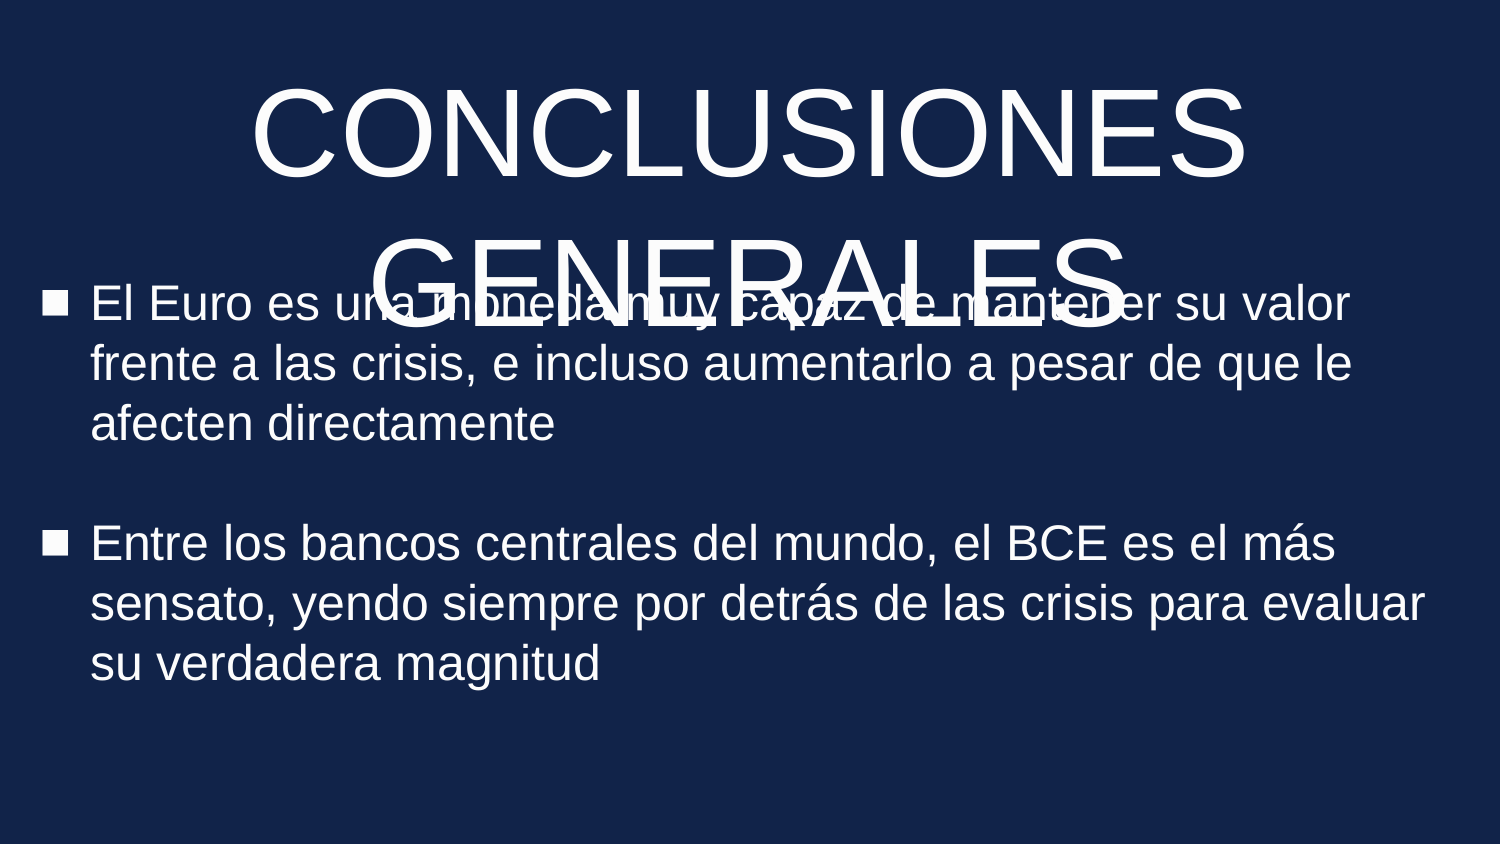

El Euro es una moneda muy capaz de mantener su valor frente a las crisis, e incluso aumentarlo a pesar de que le afecten directamente

Entre los bancos centrales del mundo, el BCE es el más sensato, yendo siempre por detrás de las crisis para evaluar su verdadera magnitud
# CONCLUSIONES GENERALES